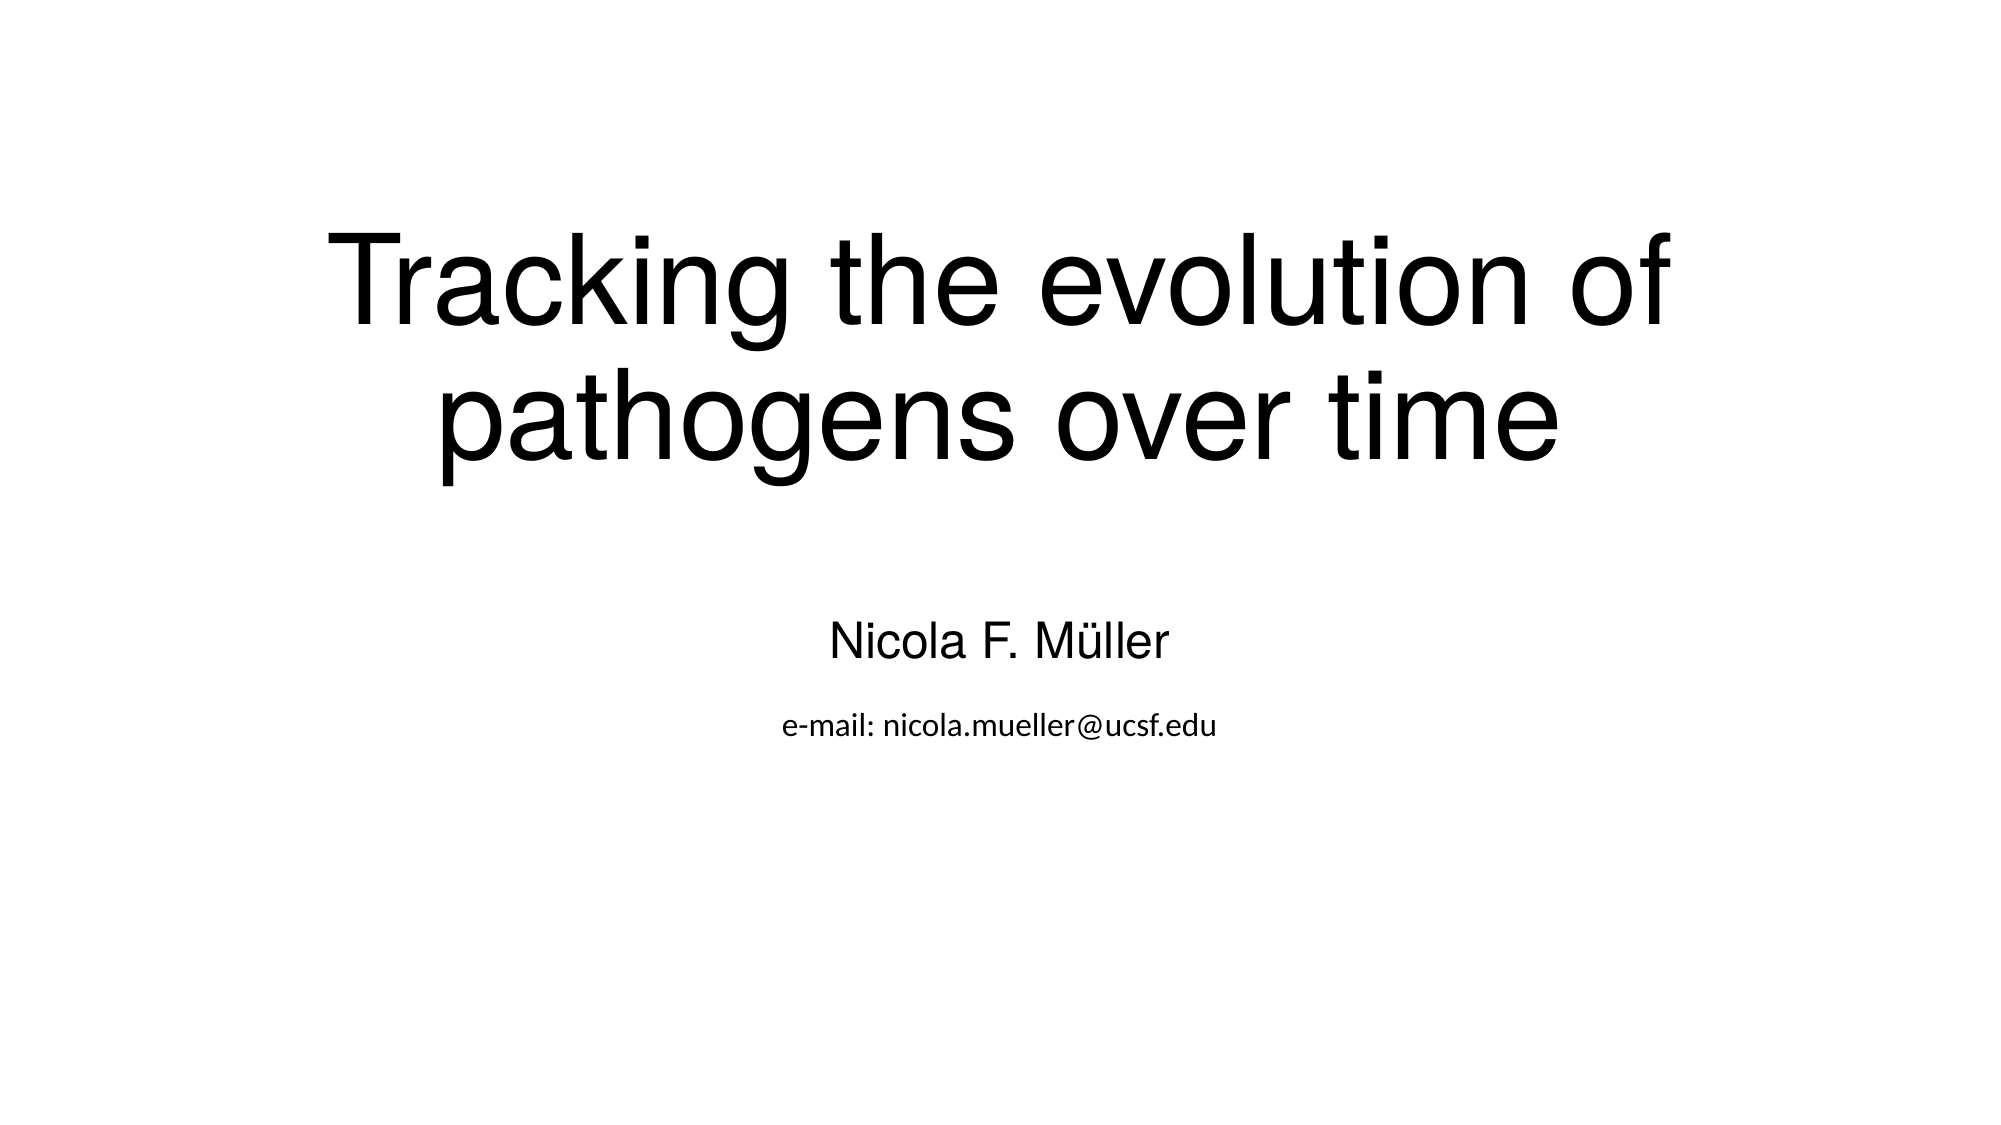

# Tracking the evolution of pathogens over time

Nicola F. Müller
e-mail: nicola.mueller@ucsf.edu